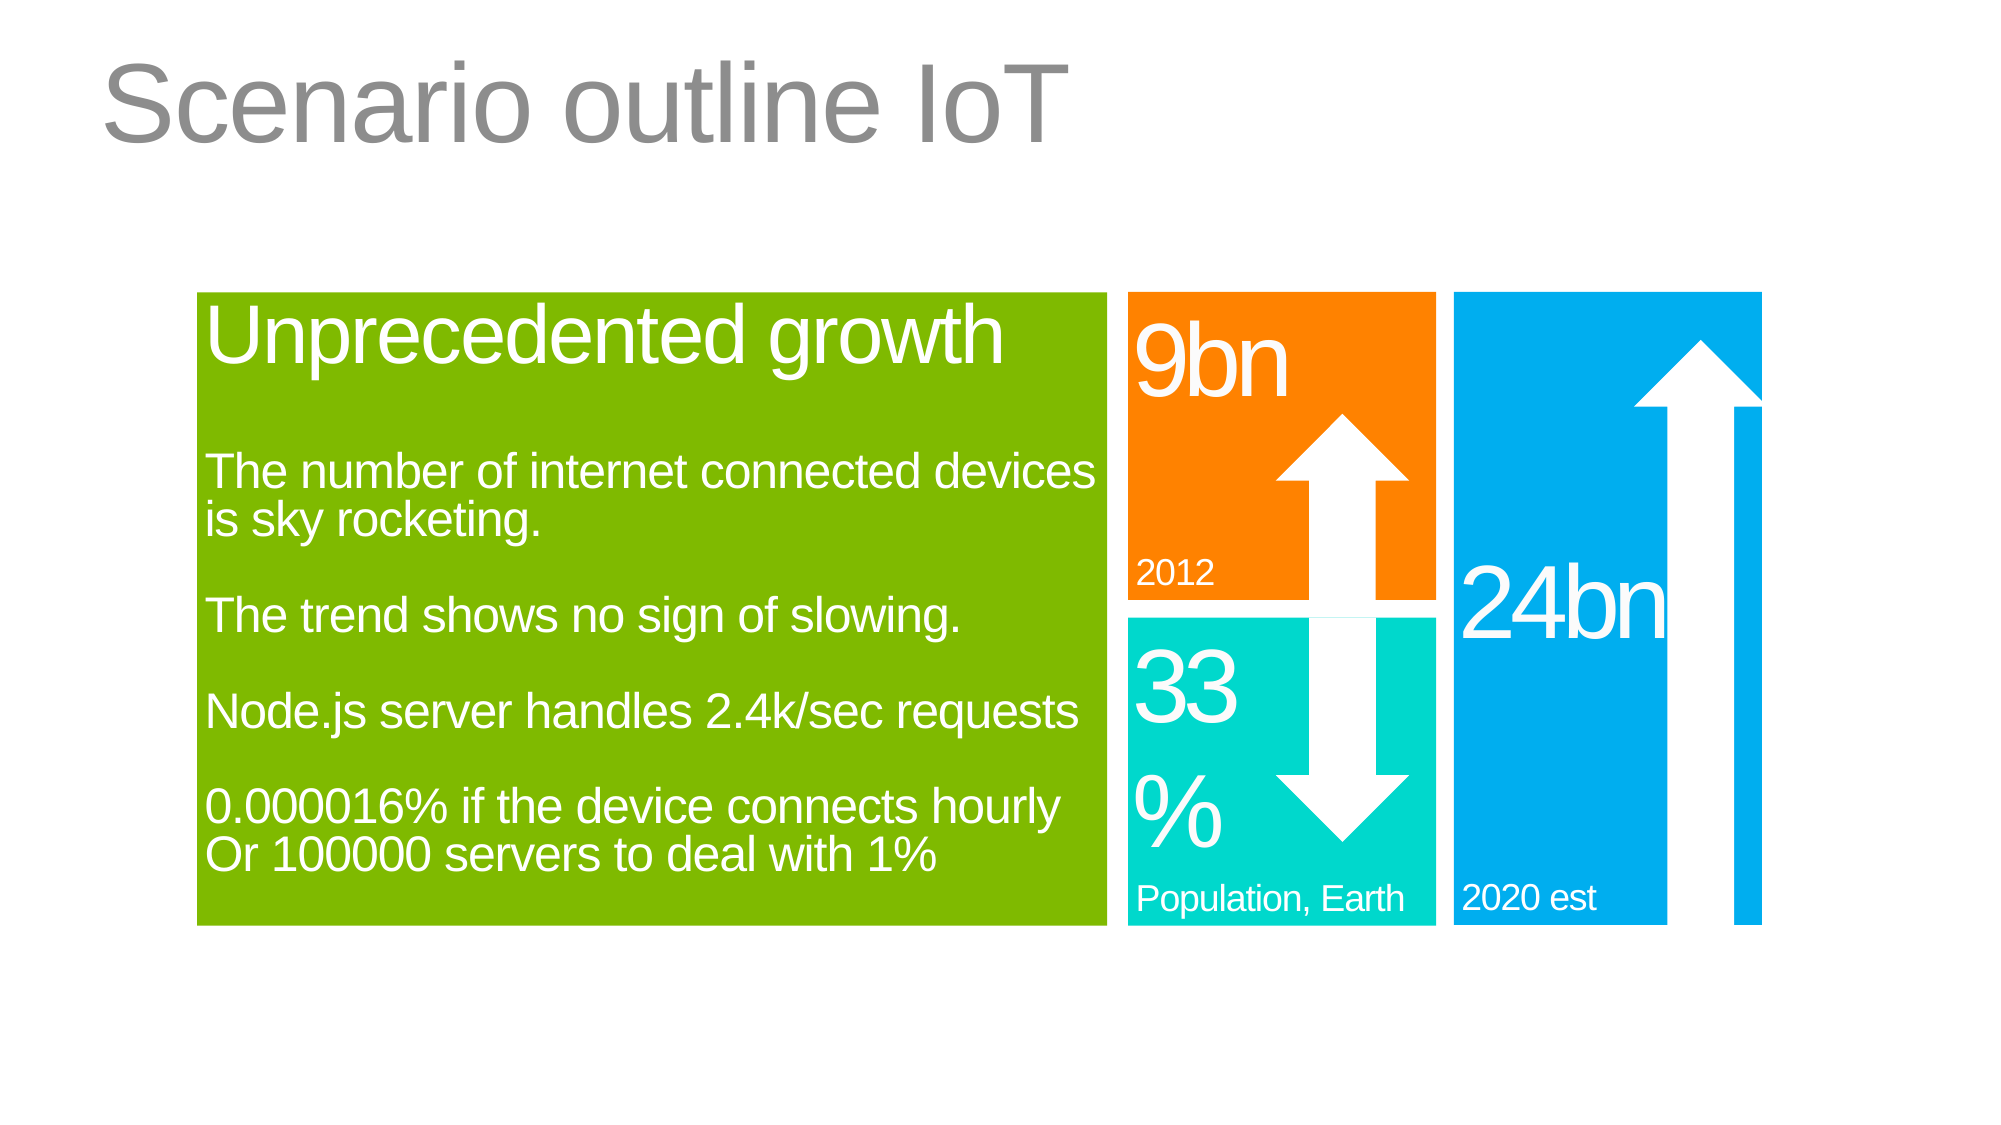

Scenario outline IoT
2020 est
2012
Unprecedented growth
The number of internet connected devices is sky rocketing.

The trend shows no sign of slowing.

Node.js server handles 2.4k/sec requests
0.000016% if the device connects hourly
Or 100000 servers to deal with 1%

9bn

24bn

Population, Earth
33%